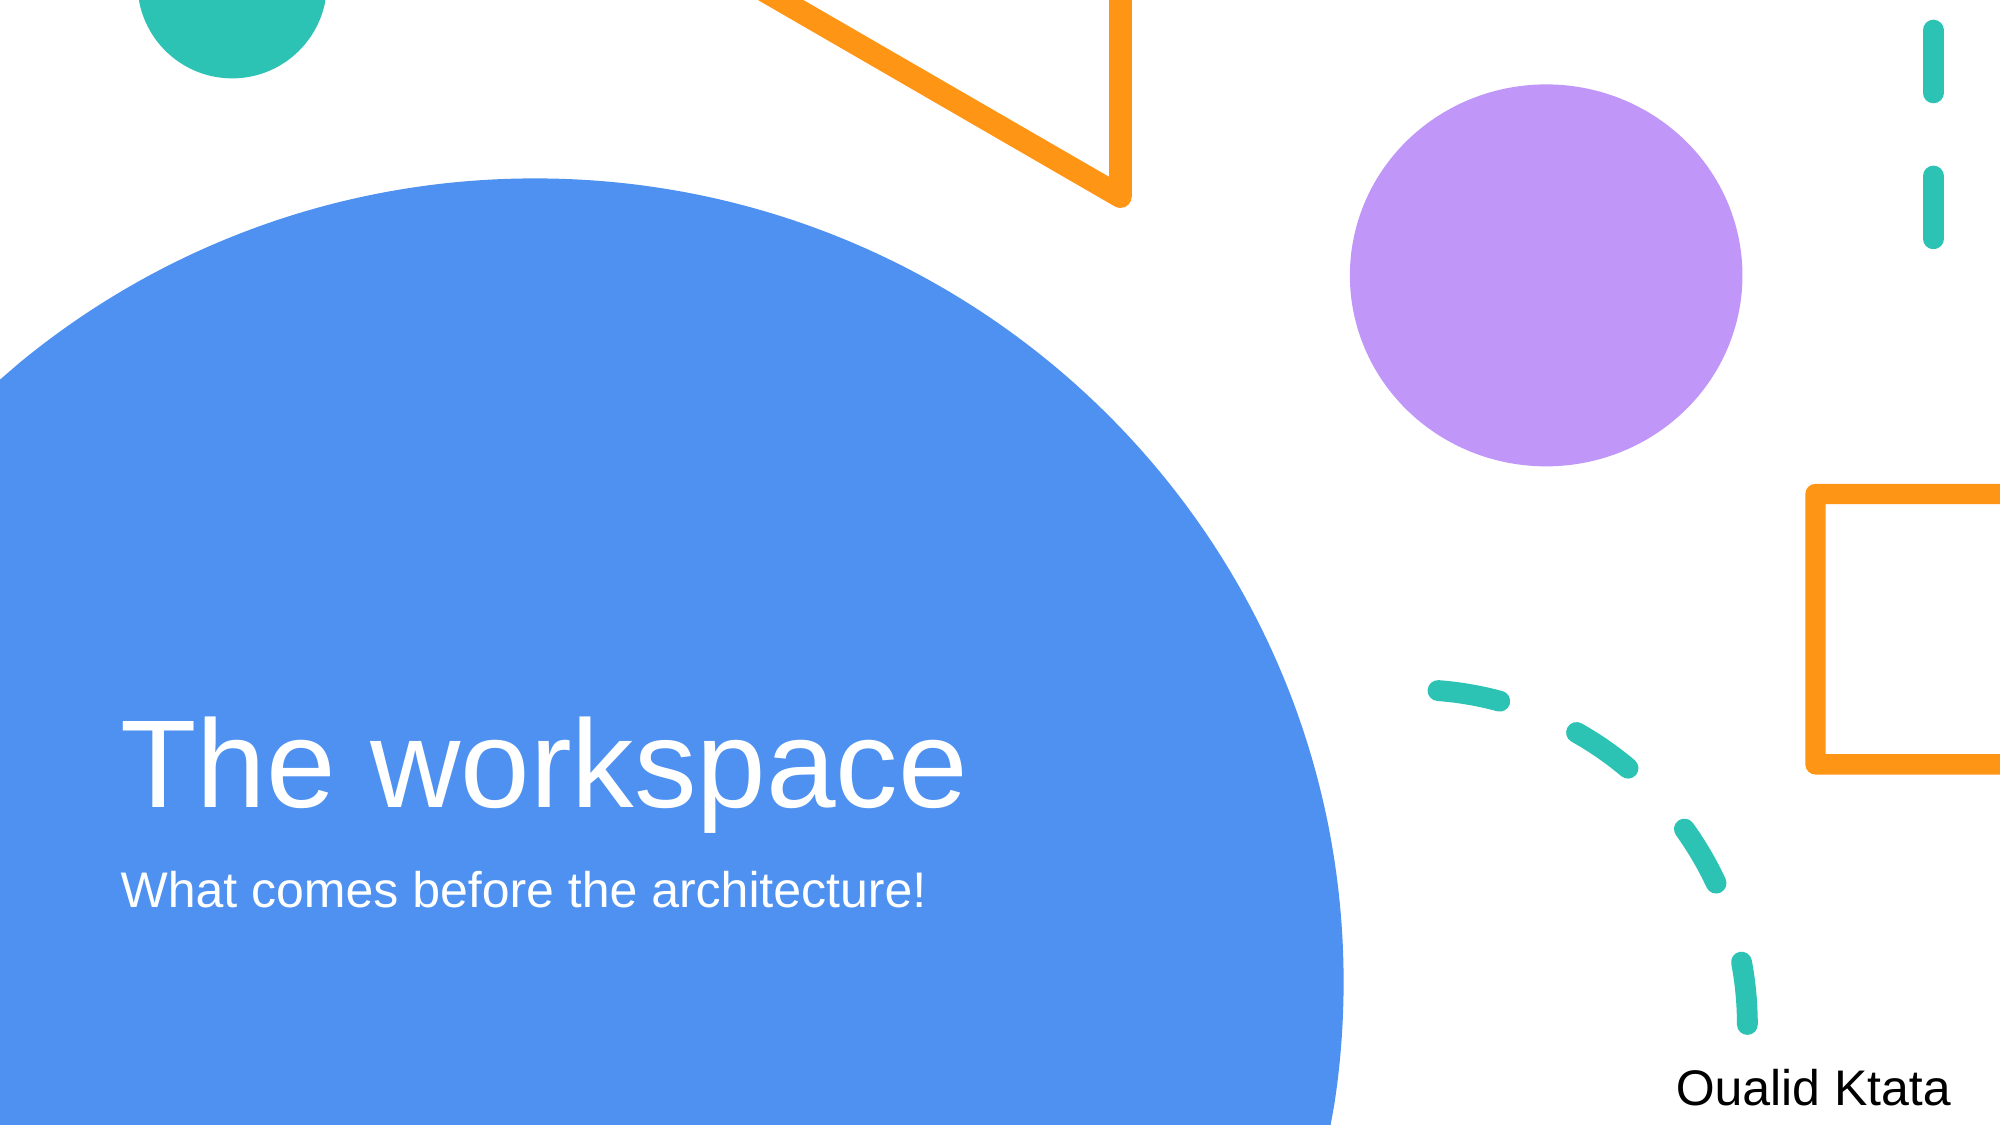

# The workspace

What comes before the architecture!
Oualid Ktata